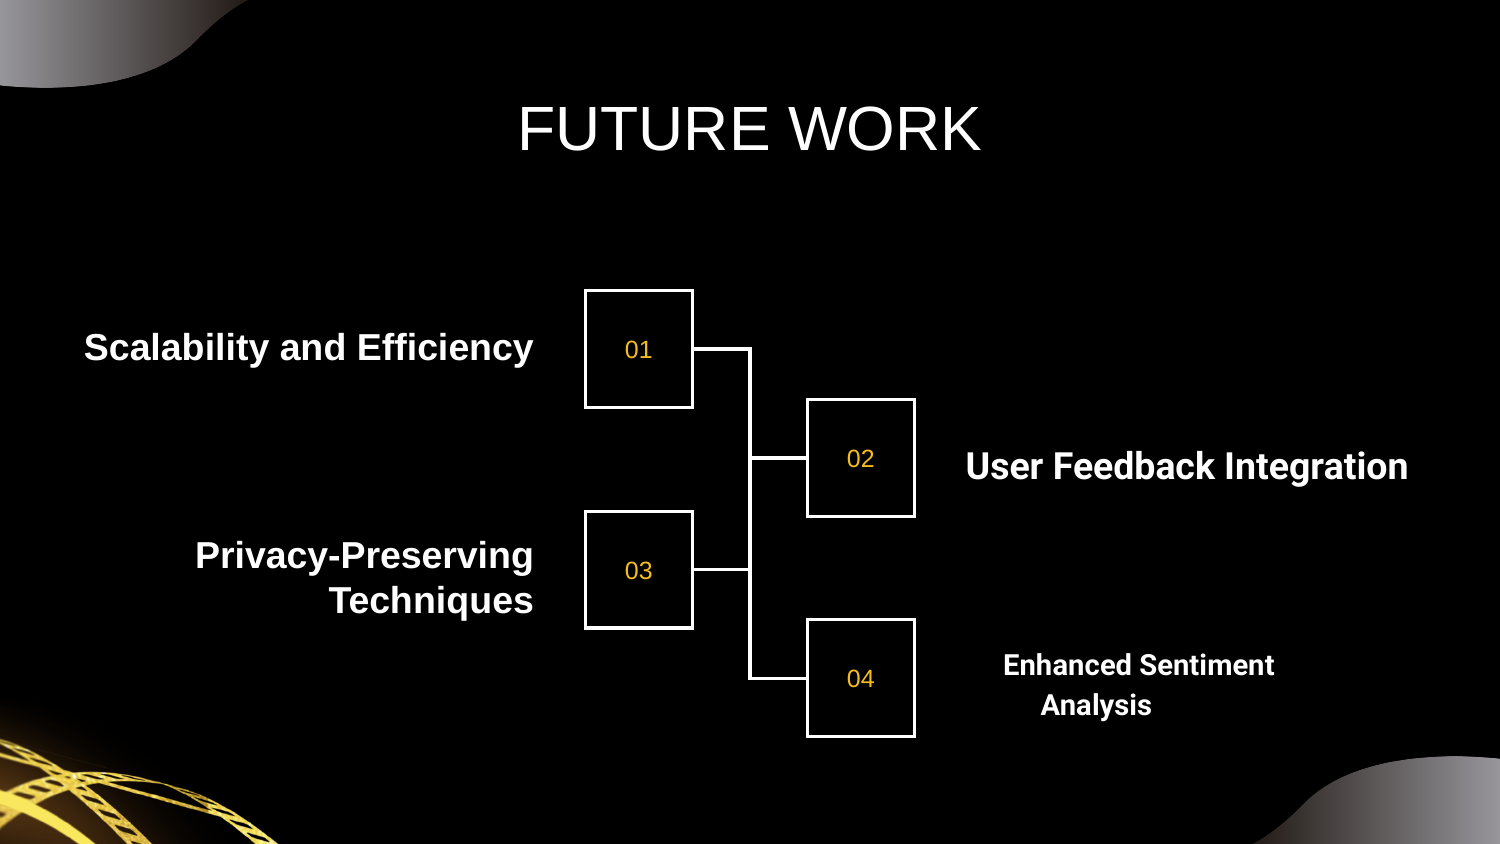

# FUTURE WORK

Scalability and Efficiency
01

02
User Feedback Integration

03
Privacy-Preserving Techniques
Enhanced Sentiment Analysis

04